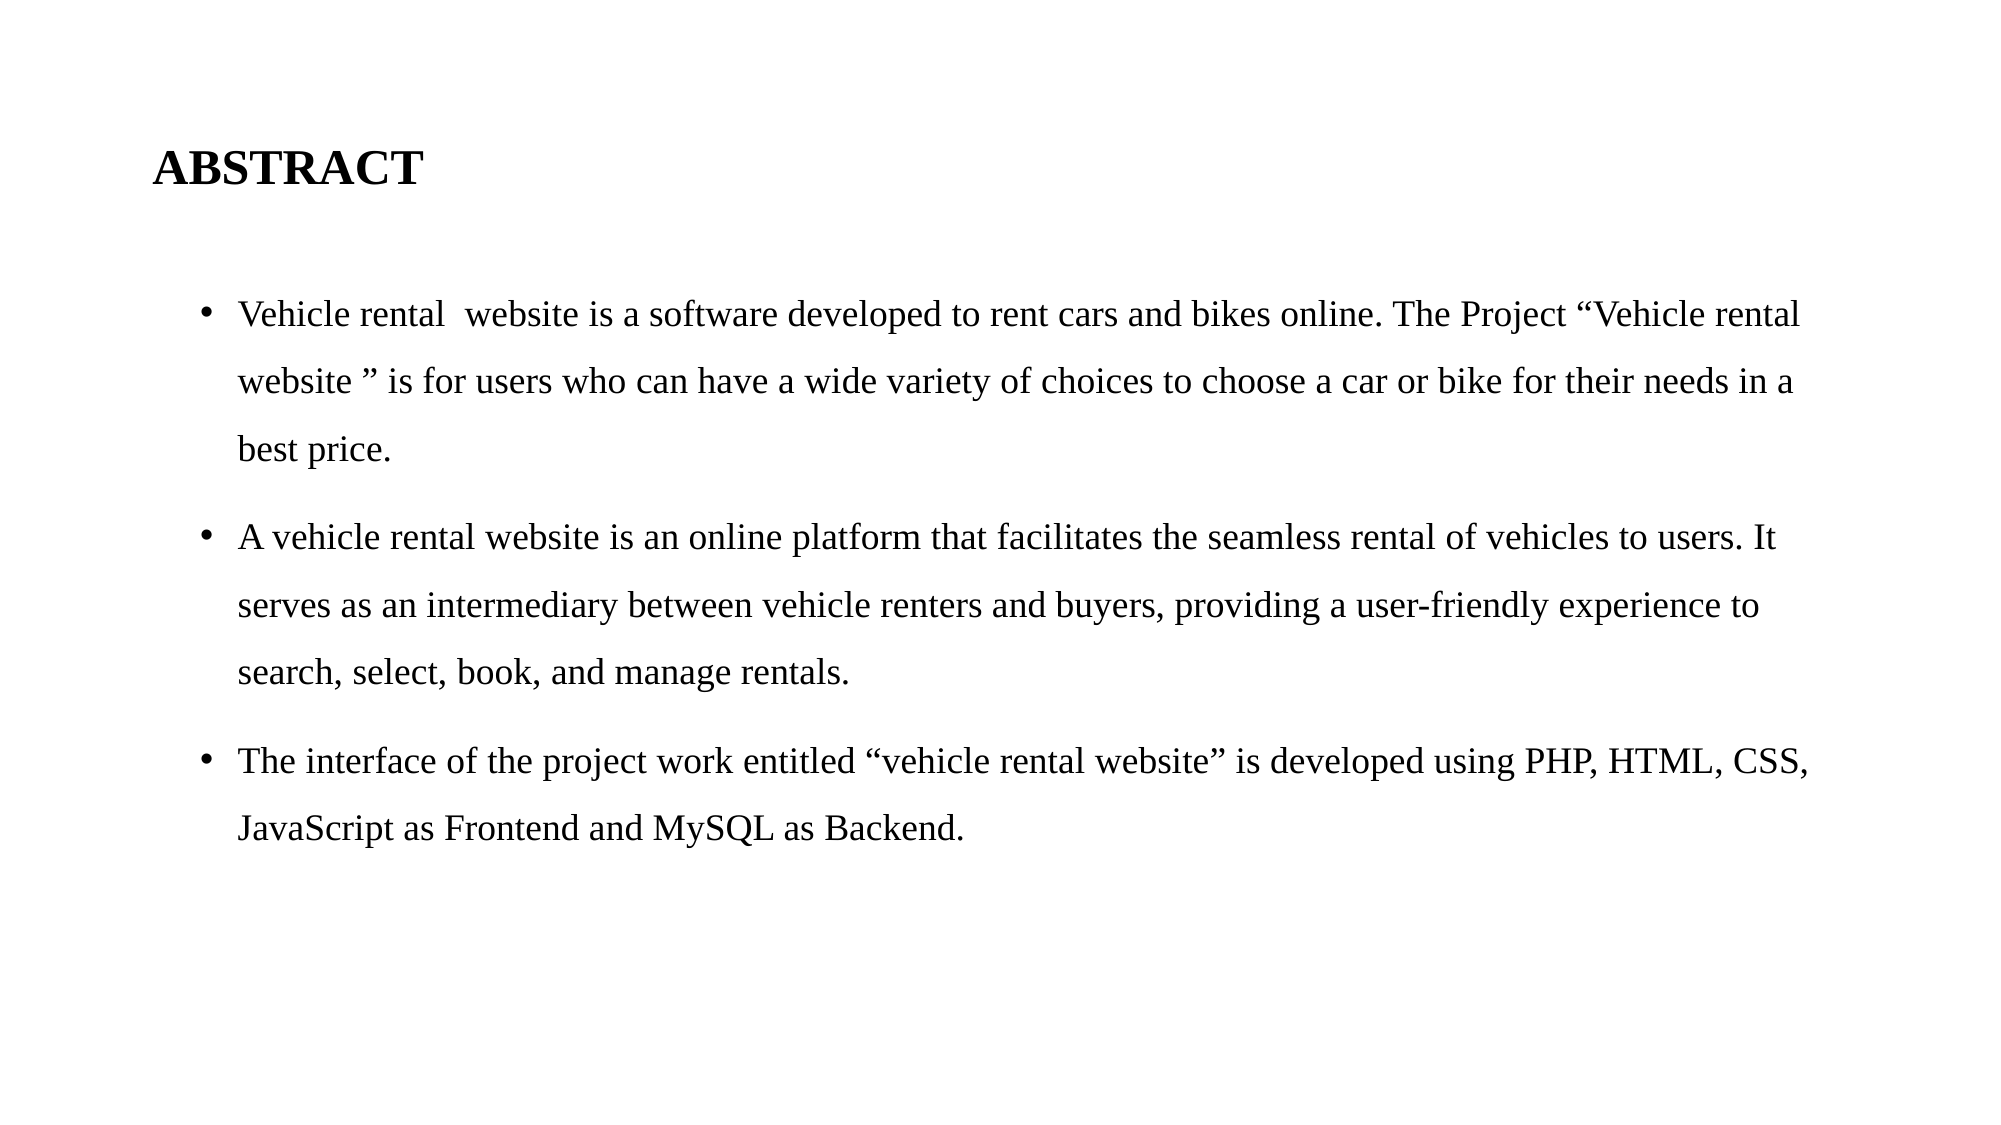

# ABSTRACT
Vehicle rental  website is a software developed to rent cars and bikes online. The Project “Vehicle rental  website ” is for users who can have a wide variety of choices to choose a car or bike for their needs in a best price.
A vehicle rental website is an online platform that facilitates the seamless rental of vehicles to users. It serves as an intermediary between vehicle renters and buyers, providing a user-friendly experience to search, select, book, and manage rentals.
The interface of the project work entitled “vehicle rental website” is developed using PHP, HTML, CSS, JavaScript as Frontend and MySQL as Backend.